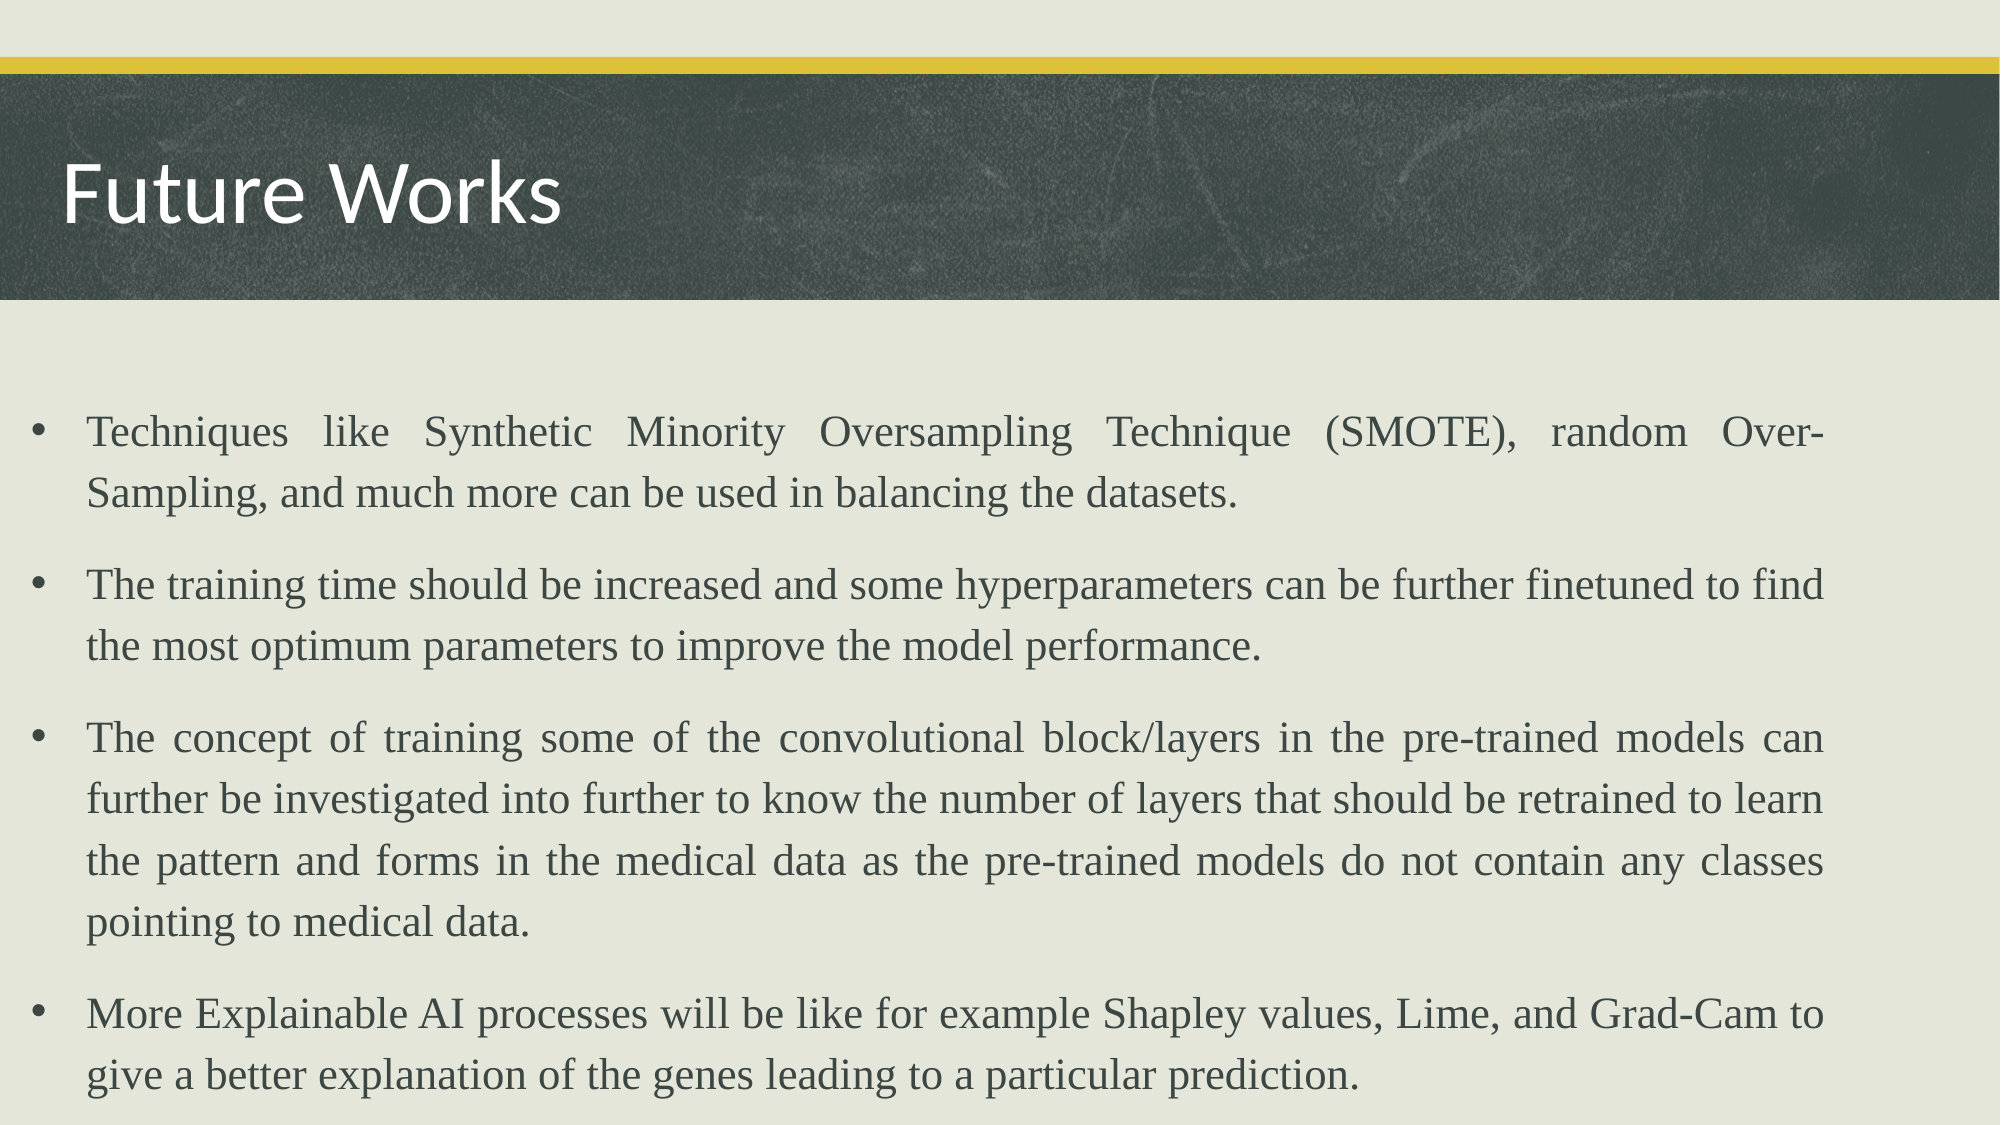

# Future Works

Techniques like Synthetic Minority Oversampling Technique (SMOTE), random Over-Sampling, and much more can be used in balancing the datasets.
The training time should be increased and some hyperparameters can be further finetuned to find the most optimum parameters to improve the model performance.
The concept of training some of the convolutional block/layers in the pre-trained models can further be investigated into further to know the number of layers that should be retrained to learn the pattern and forms in the medical data as the pre-trained models do not contain any classes pointing to medical data.
More Explainable AI processes will be like for example Shapley values, Lime, and Grad-Cam to give a better explanation of the genes leading to a particular prediction.